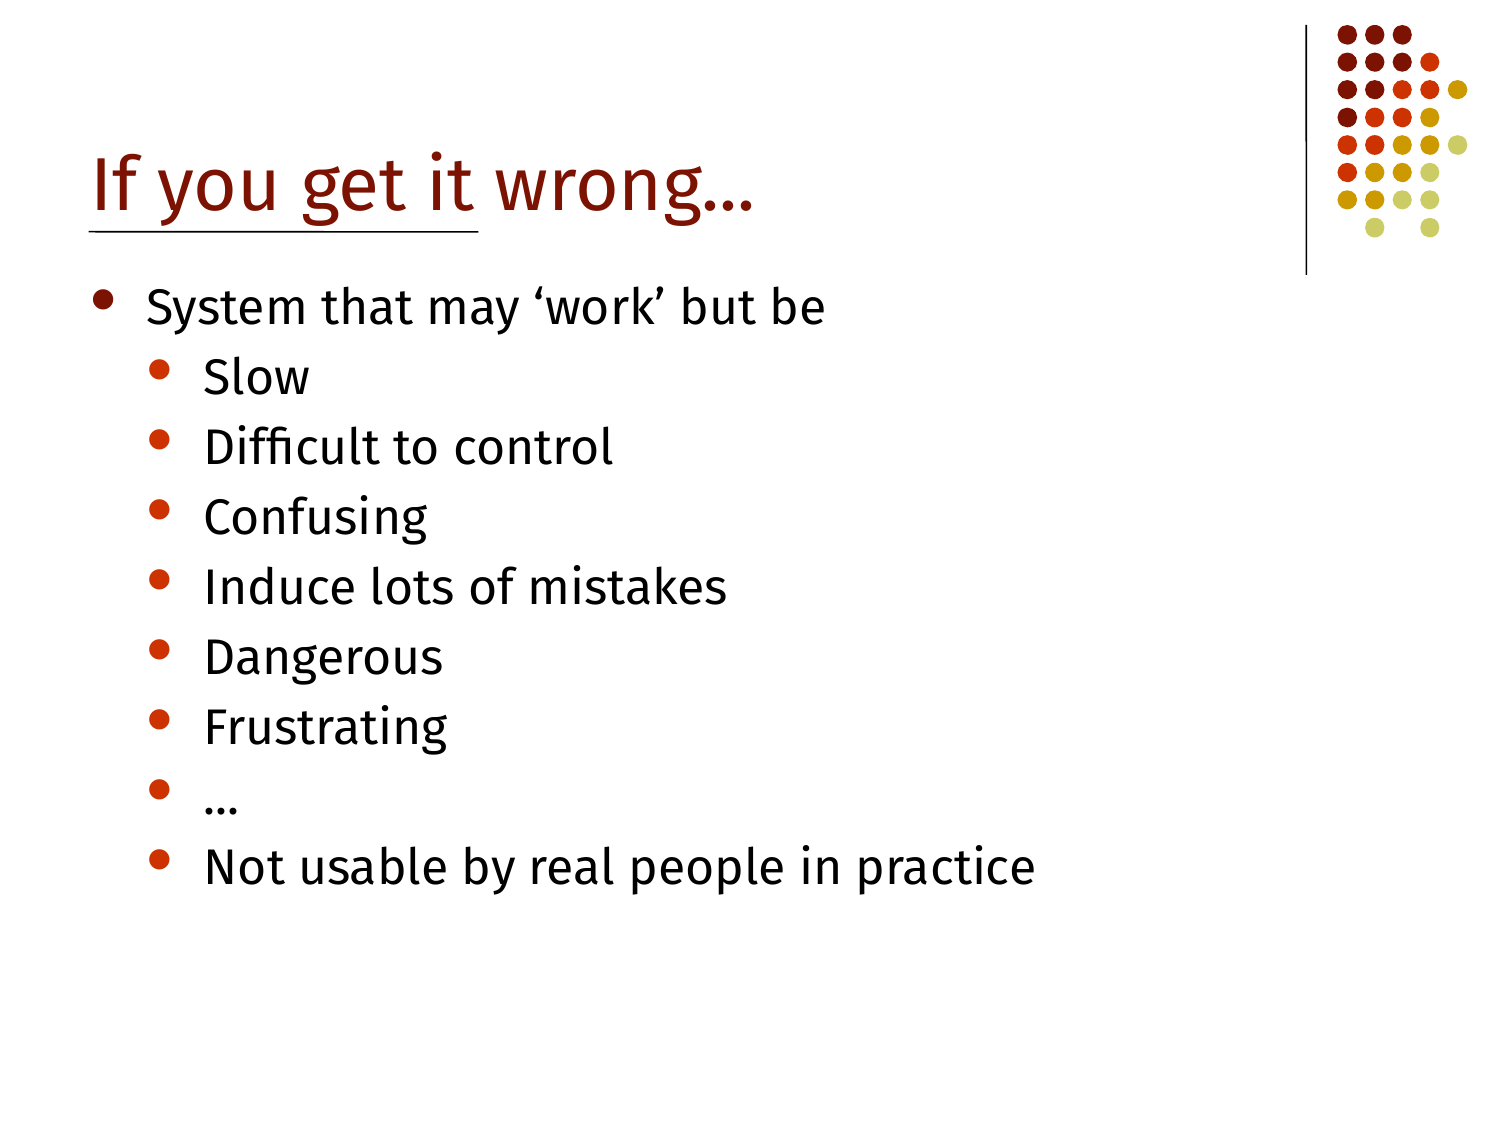

# If you get it wrong...
System that may ‘work’ but be
Slow
Difficult to control
Confusing
Induce lots of mistakes
Dangerous
Frustrating
...
Not usable by real people in practice